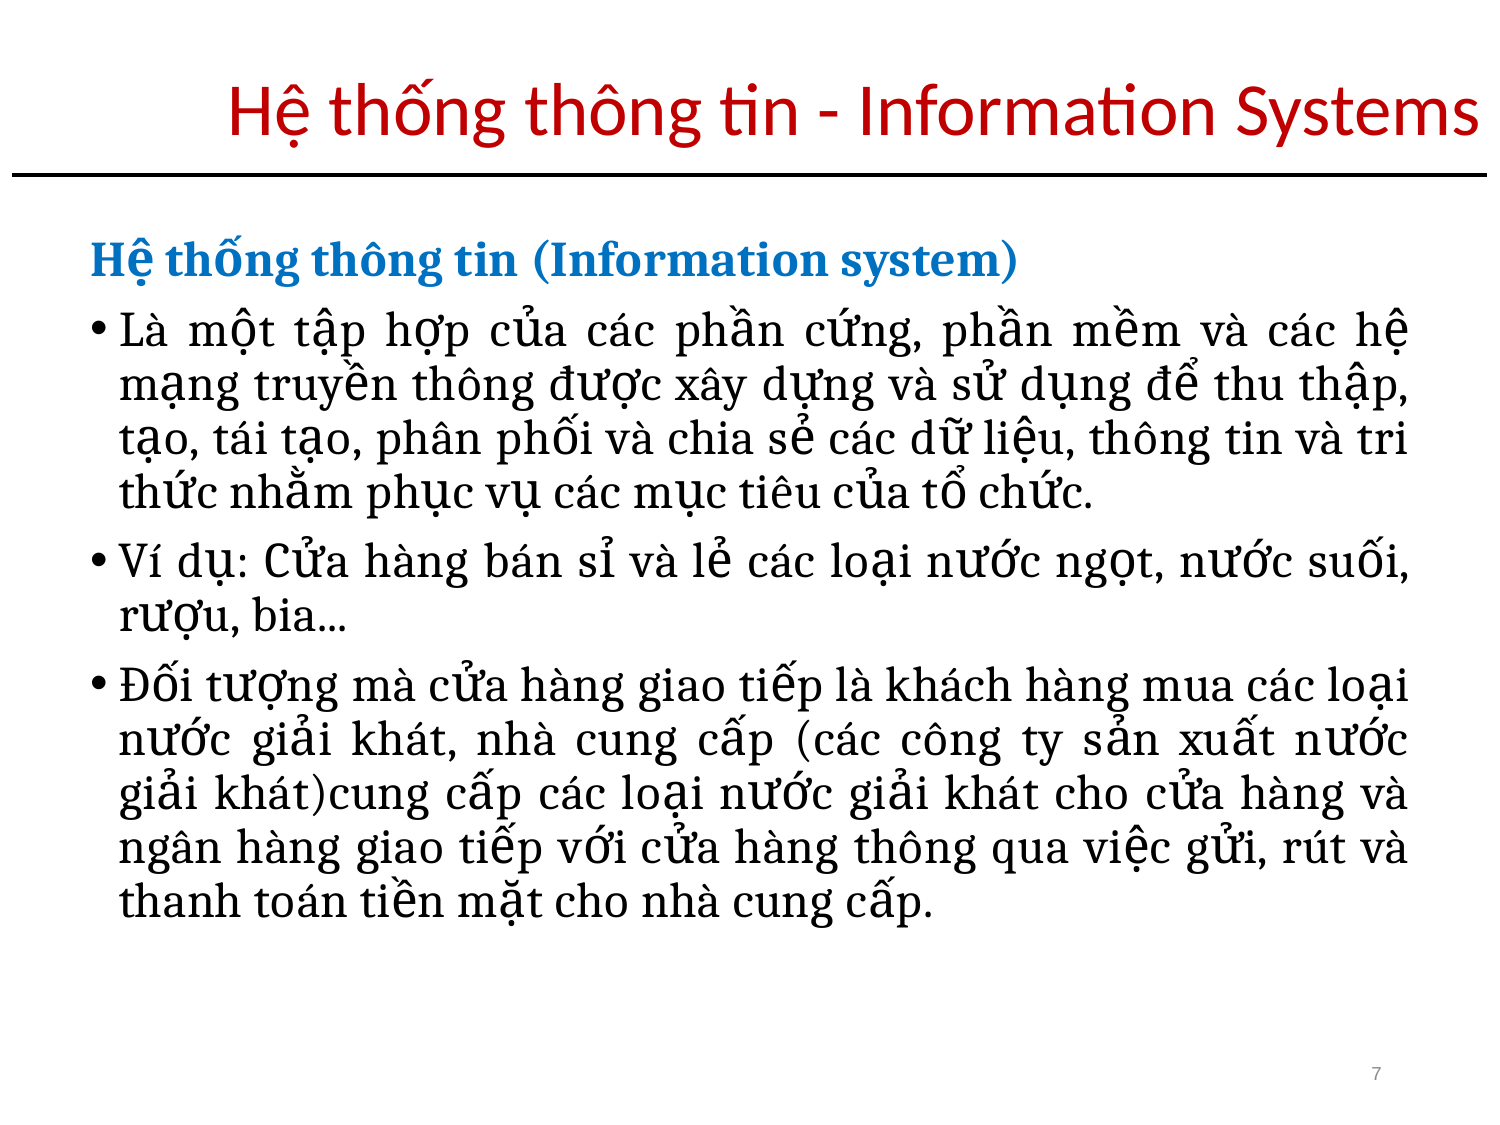

Hệ thống thông tin - Information Systems
Hệ thống thông tin (Information system)
Là một tập hợp của các phần cứng, phần mềm và các hệ mạng truyền thông được xây dựng và sử dụng để thu thập, tạo, tái tạo, phân phối và chia sẻ các dữ liệu, thông tin và tri thức nhằm phục vụ các mục tiêu của tổ chức.
Ví dụ: Cửa hàng bán sỉ và lẻ các loại nước ngọt, nước suối, rượu, bia...
Đối tượng mà cửa hàng giao tiếp là khách hàng mua các loại nước giải khát, nhà cung cấp (các công ty sản xuất nước giải khát)cung cấp các loại nước giải khát cho cửa hàng và ngân hàng giao tiếp với cửa hàng thông qua việc gửi, rút và thanh toán tiền mặt cho nhà cung cấp.

7